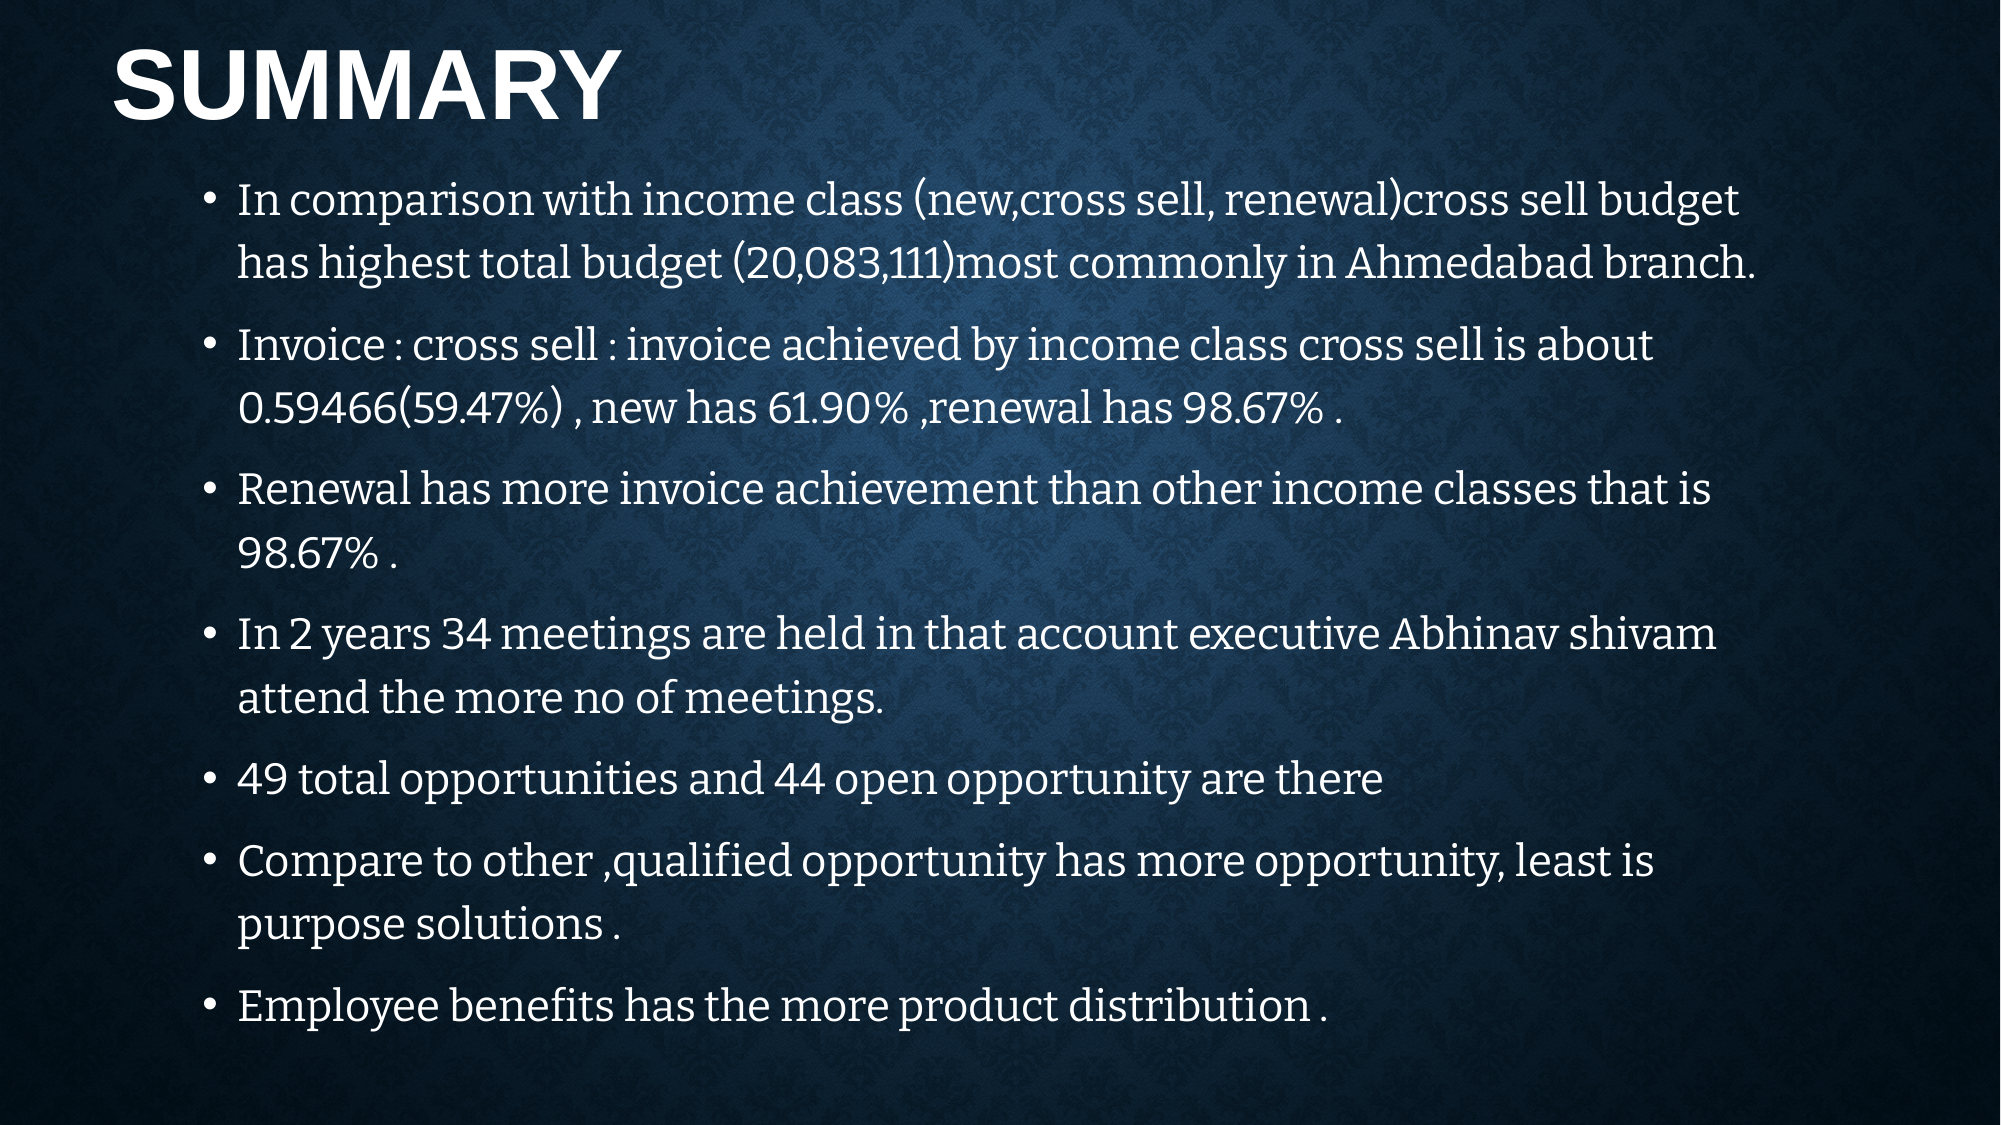

# SUMMARY
In comparison with income class (new,cross sell, renewal)cross sell budget has highest total budget (20,083,111)most commonly in Ahmedabad branch.
Invoice : cross sell : invoice achieved by income class cross sell is about 0.59466(59.47%) , new has 61.90% ,renewal has 98.67% .
Renewal has more invoice achievement than other income classes that is 98.67% .
In 2 years 34 meetings are held in that account executive Abhinav shivam attend the more no of meetings.
49 total opportunities and 44 open opportunity are there
Compare to other ,qualified opportunity has more opportunity, least is purpose solutions .
Employee benefits has the more product distribution .